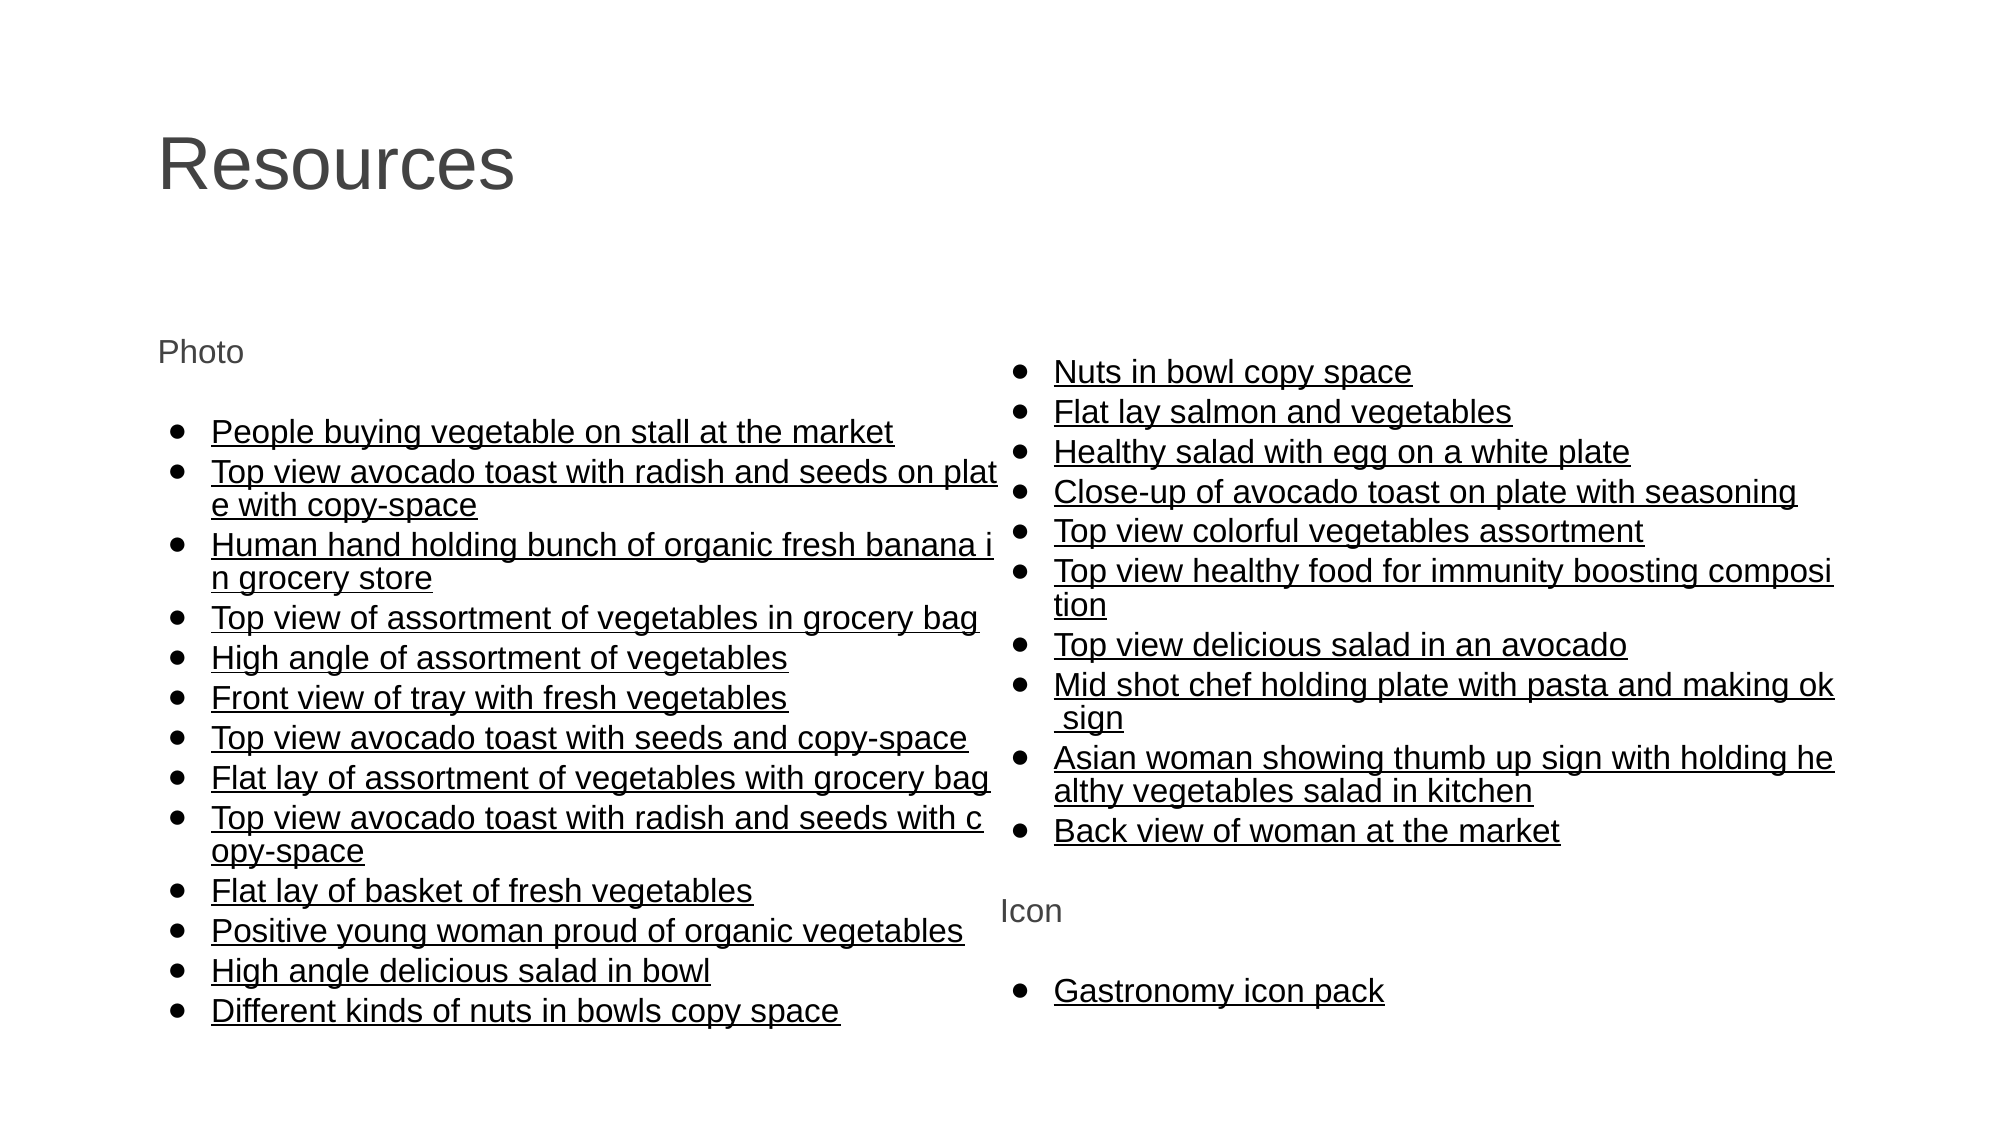

# Resources
Photo

People buying vegetable on stall at the market
Top view avocado toast with radish and seeds on plate with copy-space
Human hand holding bunch of organic fresh banana in grocery store
Top view of assortment of vegetables in grocery bag
High angle of assortment of vegetables
Front view of tray with fresh vegetables
Top view avocado toast with seeds and copy-space
Flat lay of assortment of vegetables with grocery bag
Top view avocado toast with radish and seeds with copy-space
Flat lay of basket of fresh vegetables
Positive young woman proud of organic vegetables
High angle delicious salad in bowl
Different kinds of nuts in bowls copy space
Nuts in bowl copy space
Flat lay salmon and vegetables
Healthy salad with egg on a white plate
Close-up of avocado toast on plate with seasoning
Top view colorful vegetables assortment
Top view healthy food for immunity boosting composition
Top view delicious salad in an avocado
Mid shot chef holding plate with pasta and making ok sign
Asian woman showing thumb up sign with holding healthy vegetables salad in kitchen
Back view of woman at the market

Icon

Gastronomy icon pack